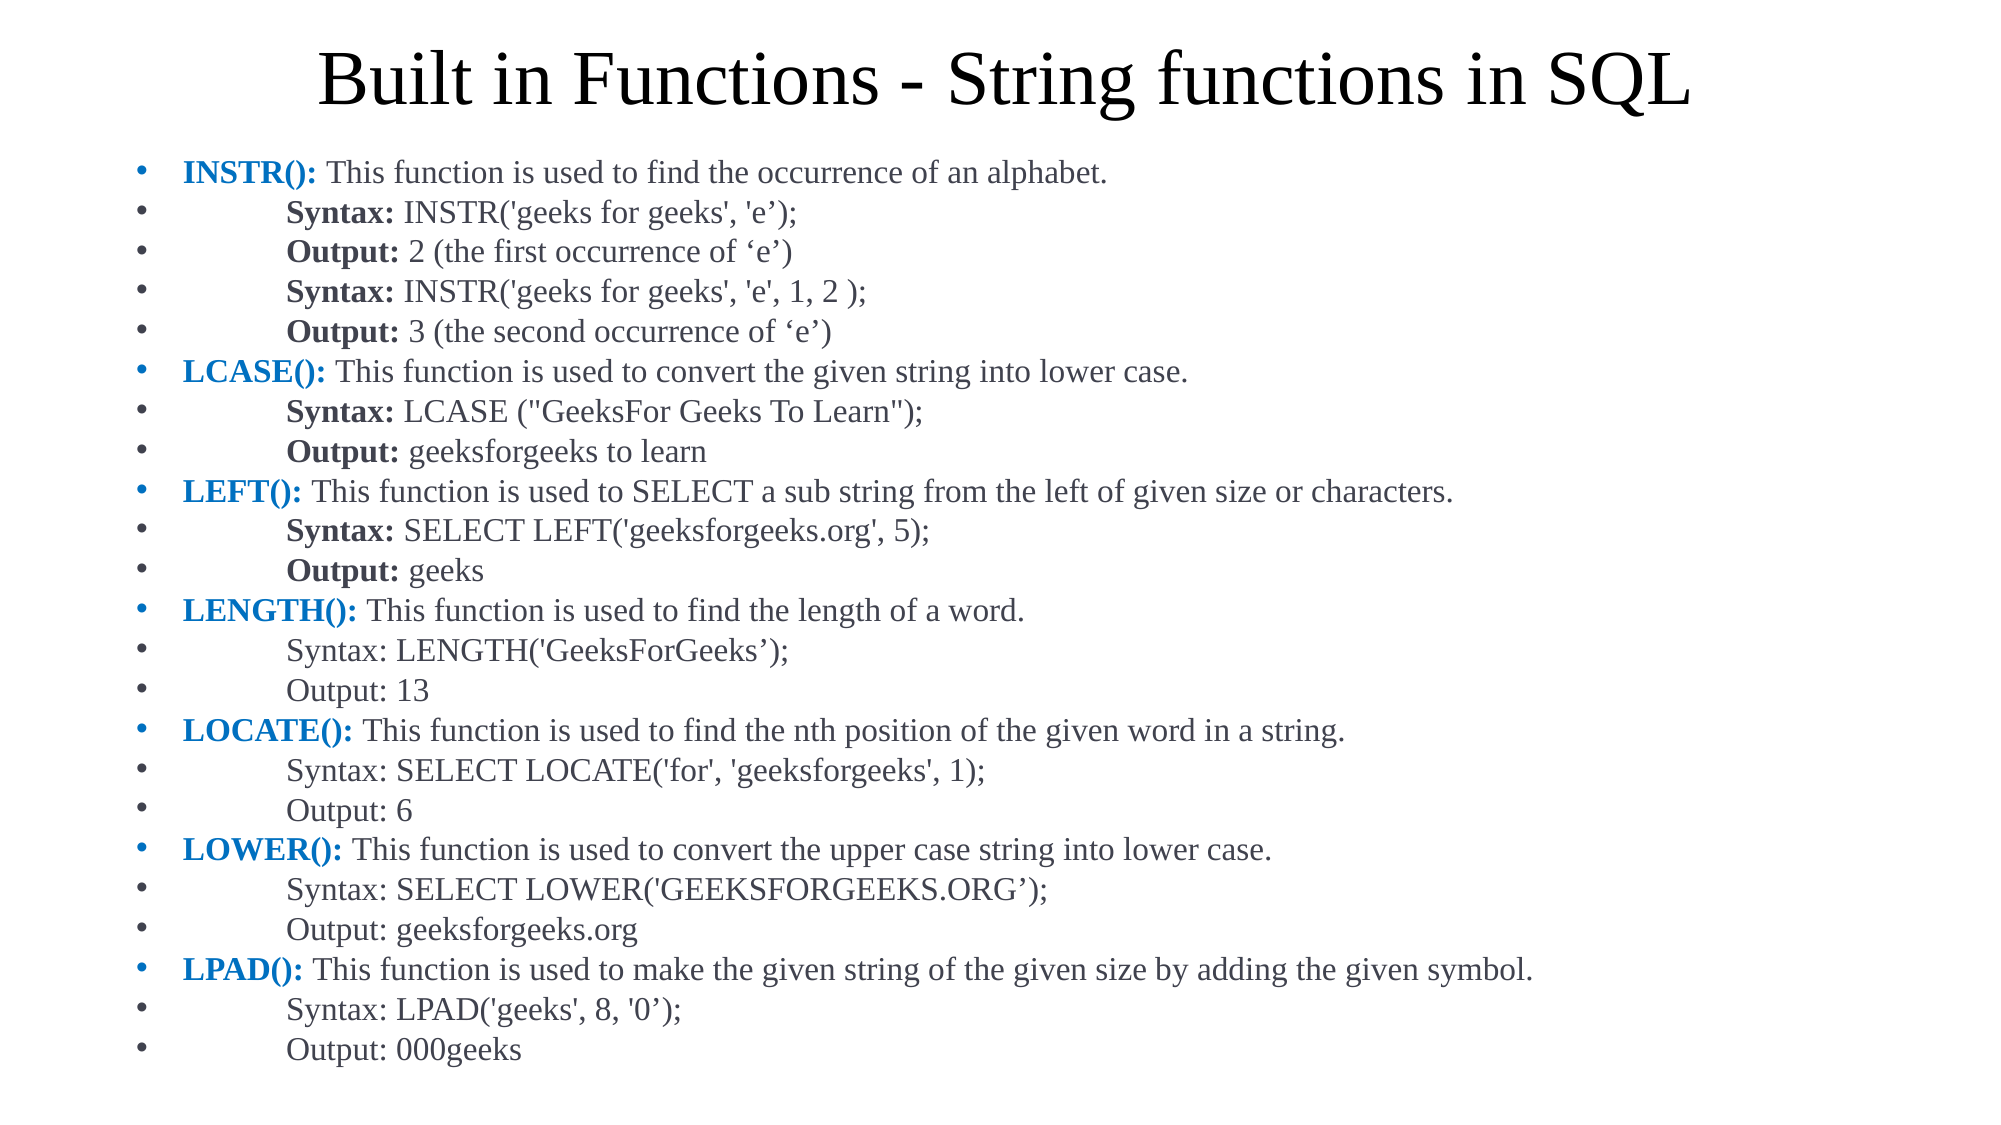

# Built in Functions - String functions in SQL
INSTR(): This function is used to find the occurrence of an alphabet.
	Syntax: INSTR('geeks for geeks', 'e’);
	Output: 2 (the first occurrence of ‘e’)
	Syntax: INSTR('geeks for geeks', 'e', 1, 2 );
	Output: 3 (the second occurrence of ‘e’)
LCASE(): This function is used to convert the given string into lower case.
	Syntax: LCASE ("GeeksFor Geeks To Learn");
	Output: geeksforgeeks to learn
LEFT(): This function is used to SELECT a sub string from the left of given size or characters.
	Syntax: SELECT LEFT('geeksforgeeks.org', 5);
	Output: geeks
LENGTH(): This function is used to find the length of a word.
	Syntax: LENGTH('GeeksForGeeks’);
	Output: 13
LOCATE(): This function is used to find the nth position of the given word in a string.
	Syntax: SELECT LOCATE('for', 'geeksforgeeks', 1);
	Output: 6
LOWER(): This function is used to convert the upper case string into lower case.
	Syntax: SELECT LOWER('GEEKSFORGEEKS.ORG’);
	Output: geeksforgeeks.org
LPAD(): This function is used to make the given string of the given size by adding the given symbol.
	Syntax: LPAD('geeks', 8, '0’);
	Output: 000geeks